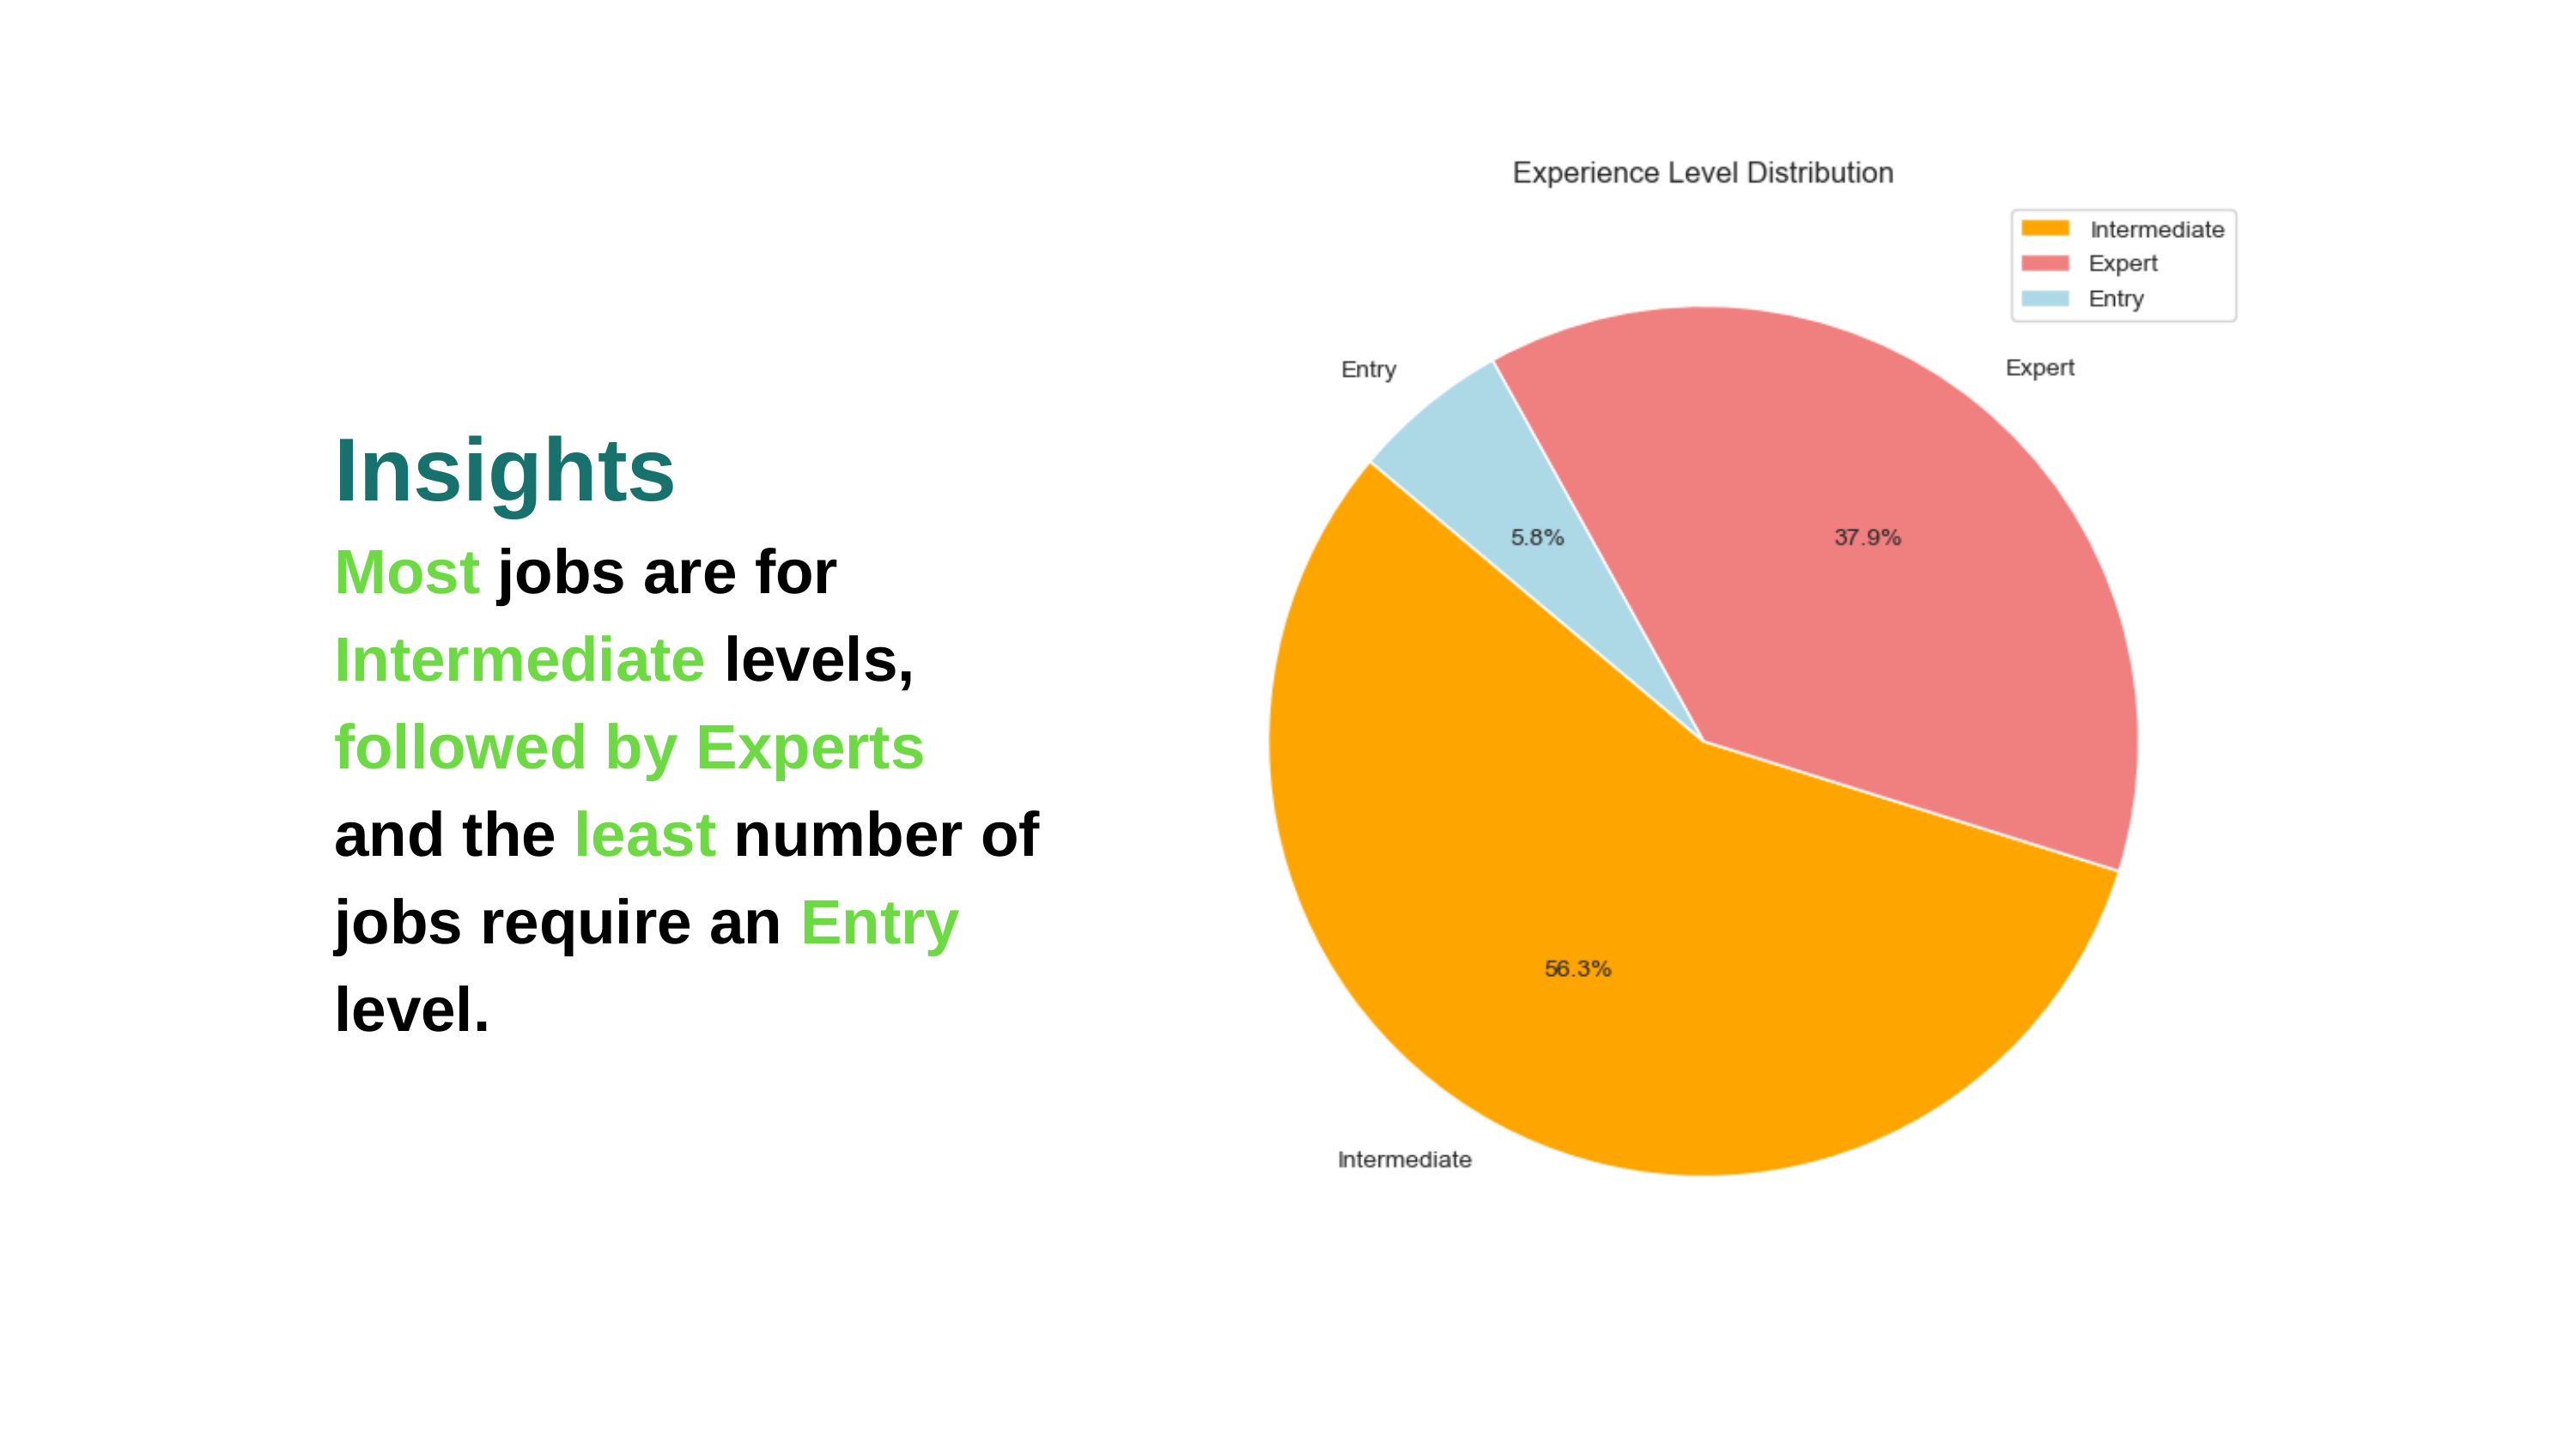

Insights
Most jobs are for Intermediate levels, followed by Experts and the least number of jobs require an Entry level.